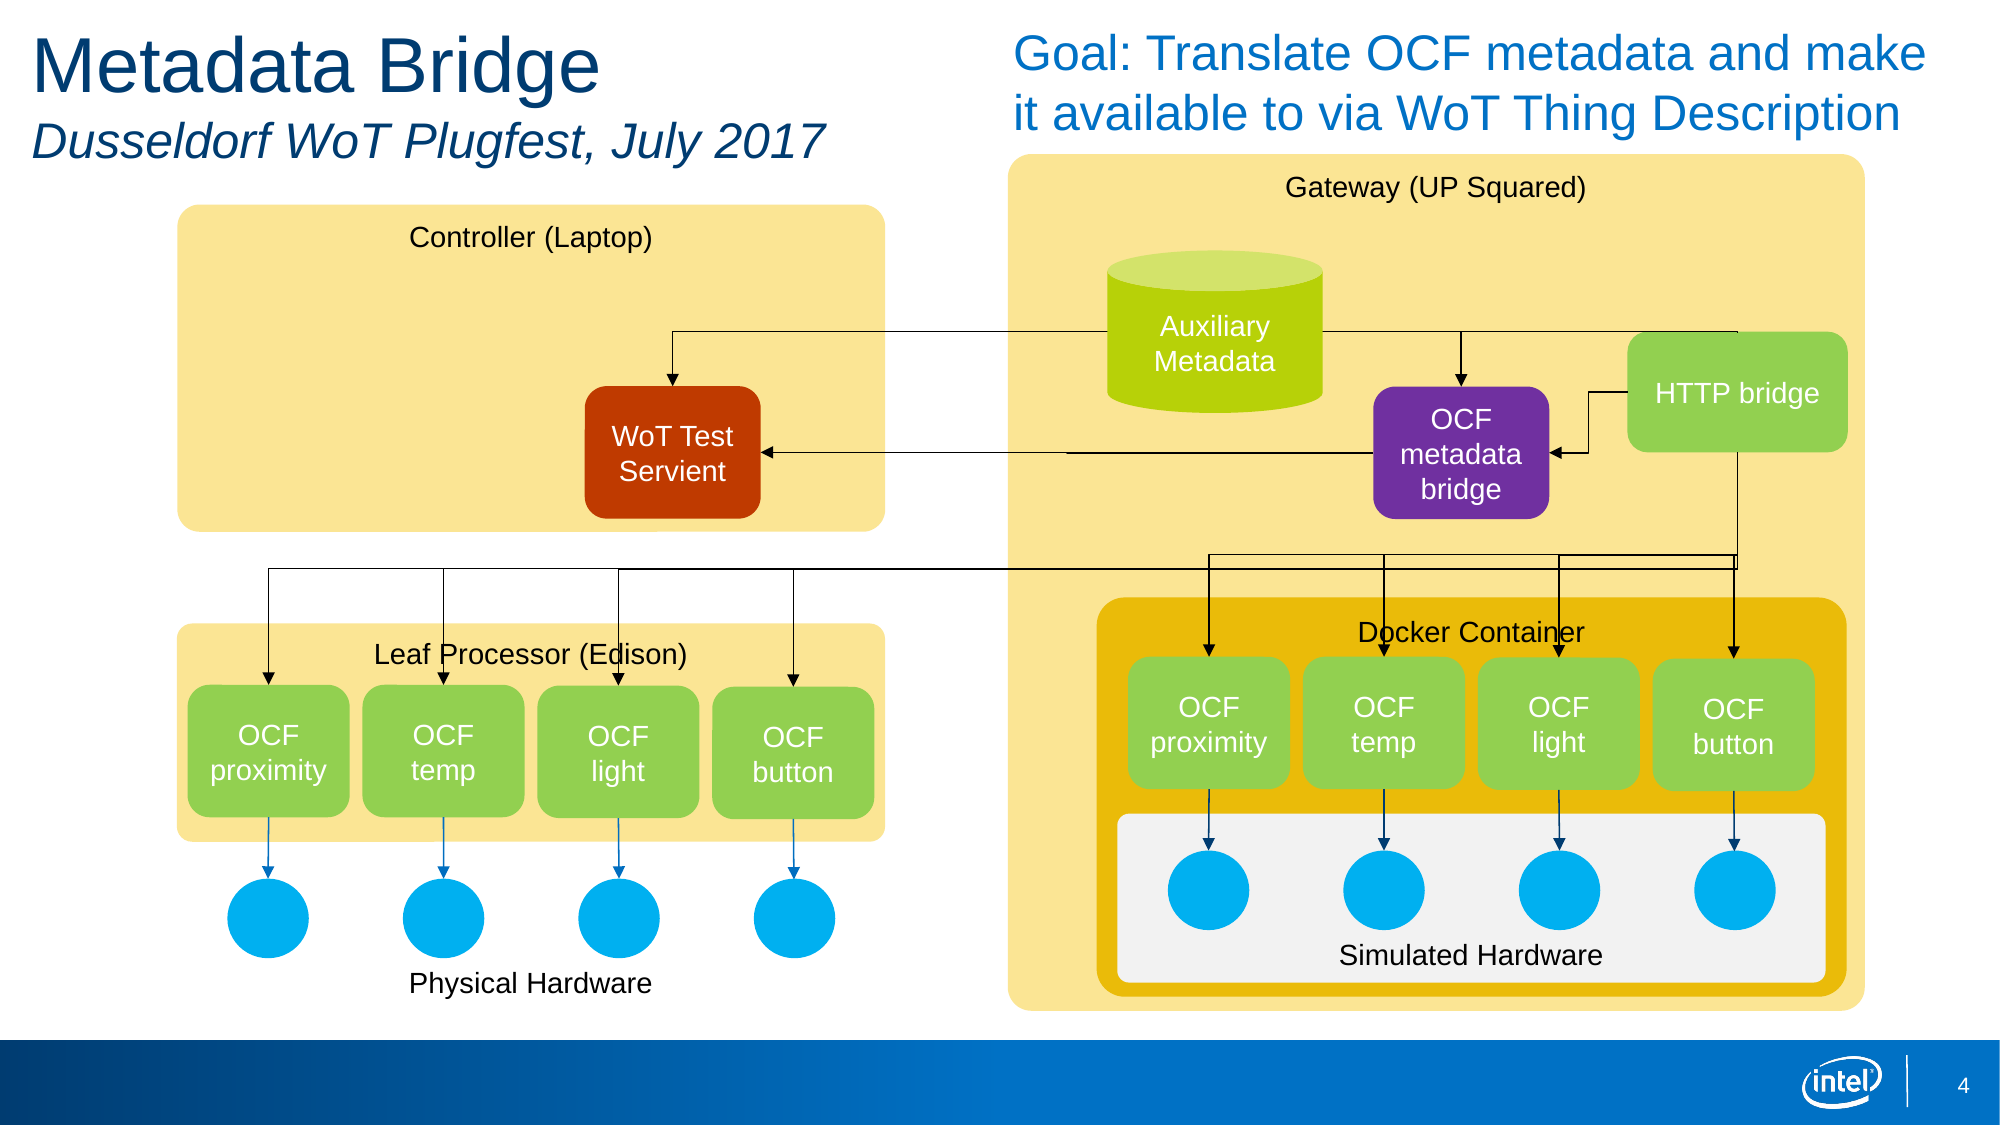

# Metadata Bridge Dusseldorf WoT Plugfest, July 2017
Goal: Translate OCF metadata and make it available to via WoT Thing Description
Gateway (UP Squared)
Controller (Laptop)
Auxiliary
Metadata
HTTP bridge
WoT Test
Servient
OCF
metadata bridge
Docker Container
OCF
proximity
OCF
temp
OCF
light
OCF
button
Simulated Hardware

Leaf Processor (Edison)
OCF
proximity
OCF
temp
OCF
light
OCF
button
Physical Hardware

4